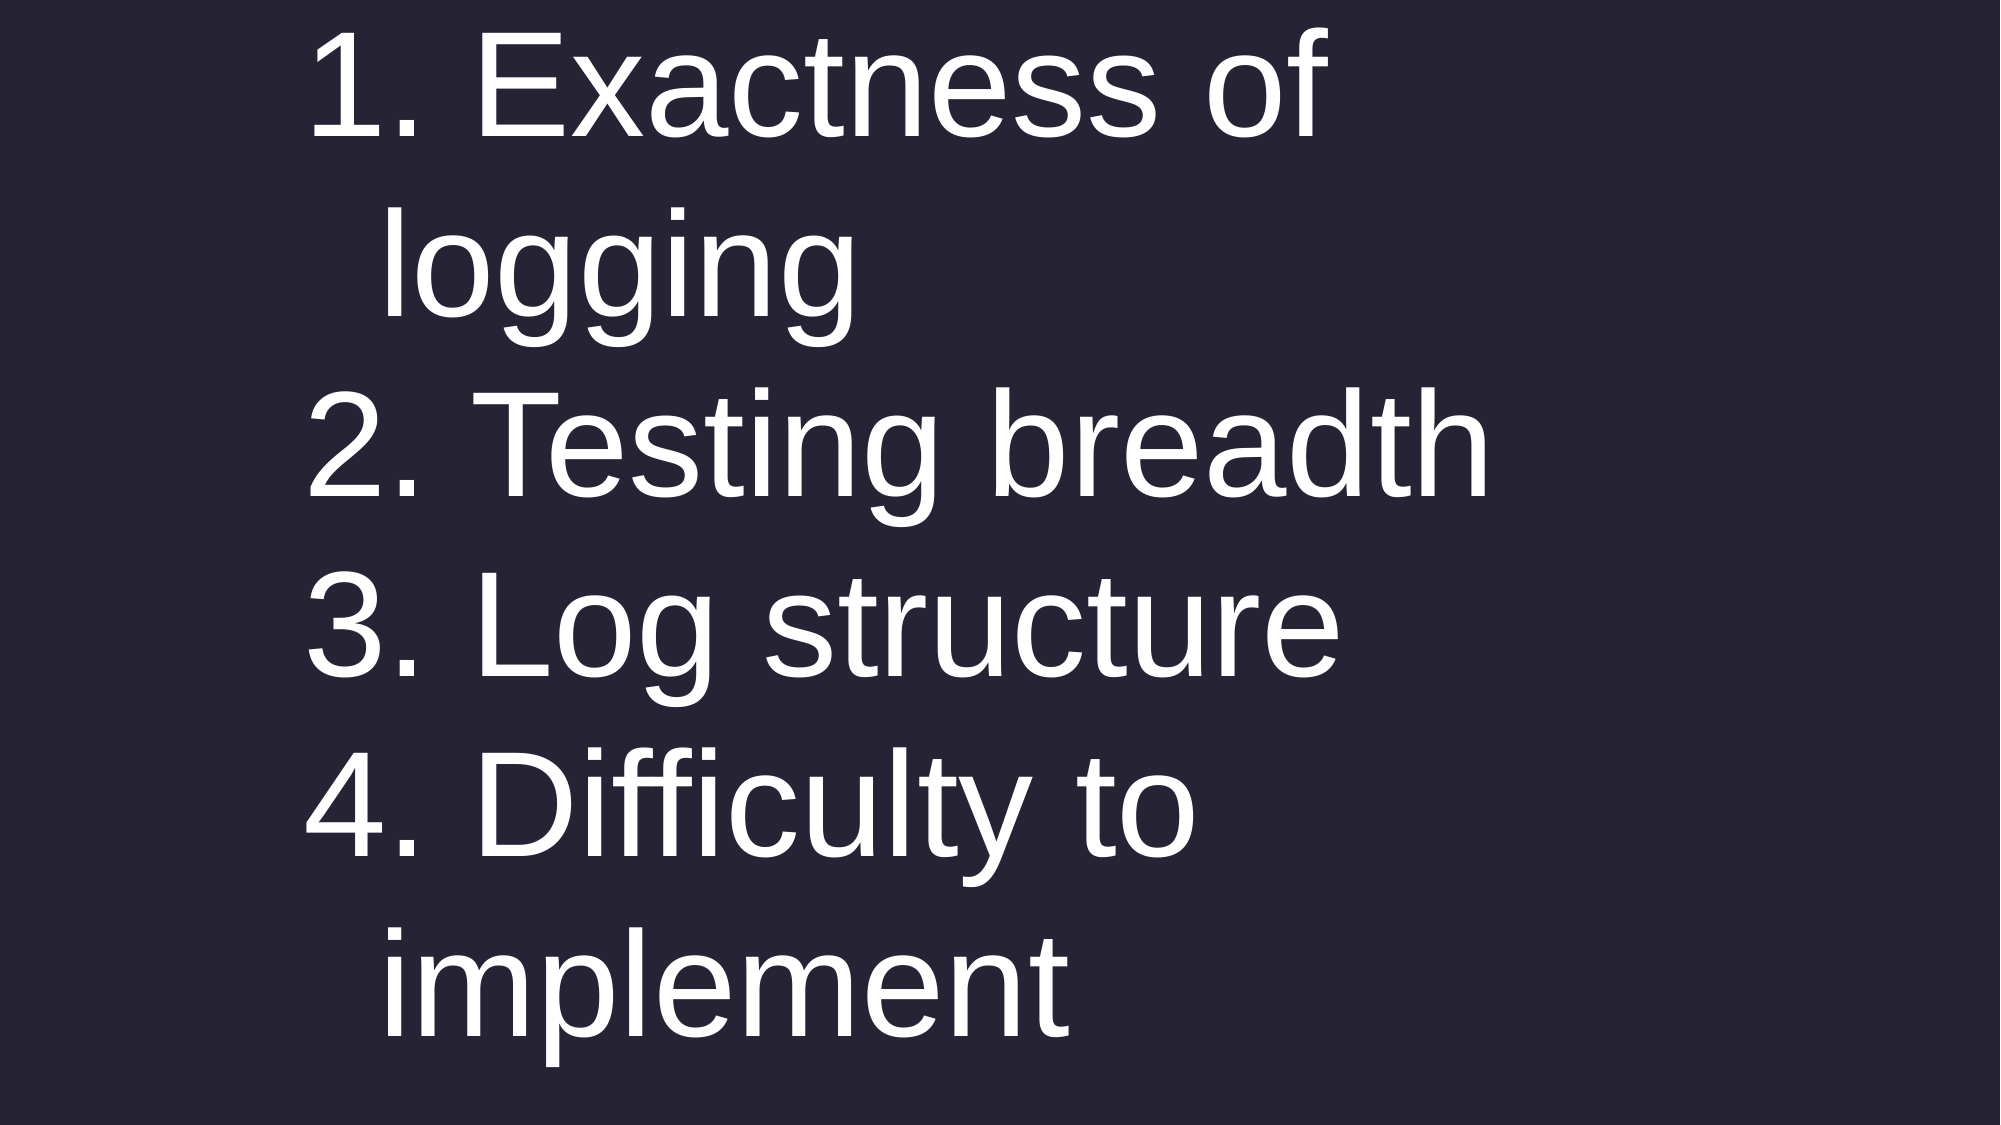

Exactness of logging
 Testing breadth
 Log structure
 Difficulty to implement